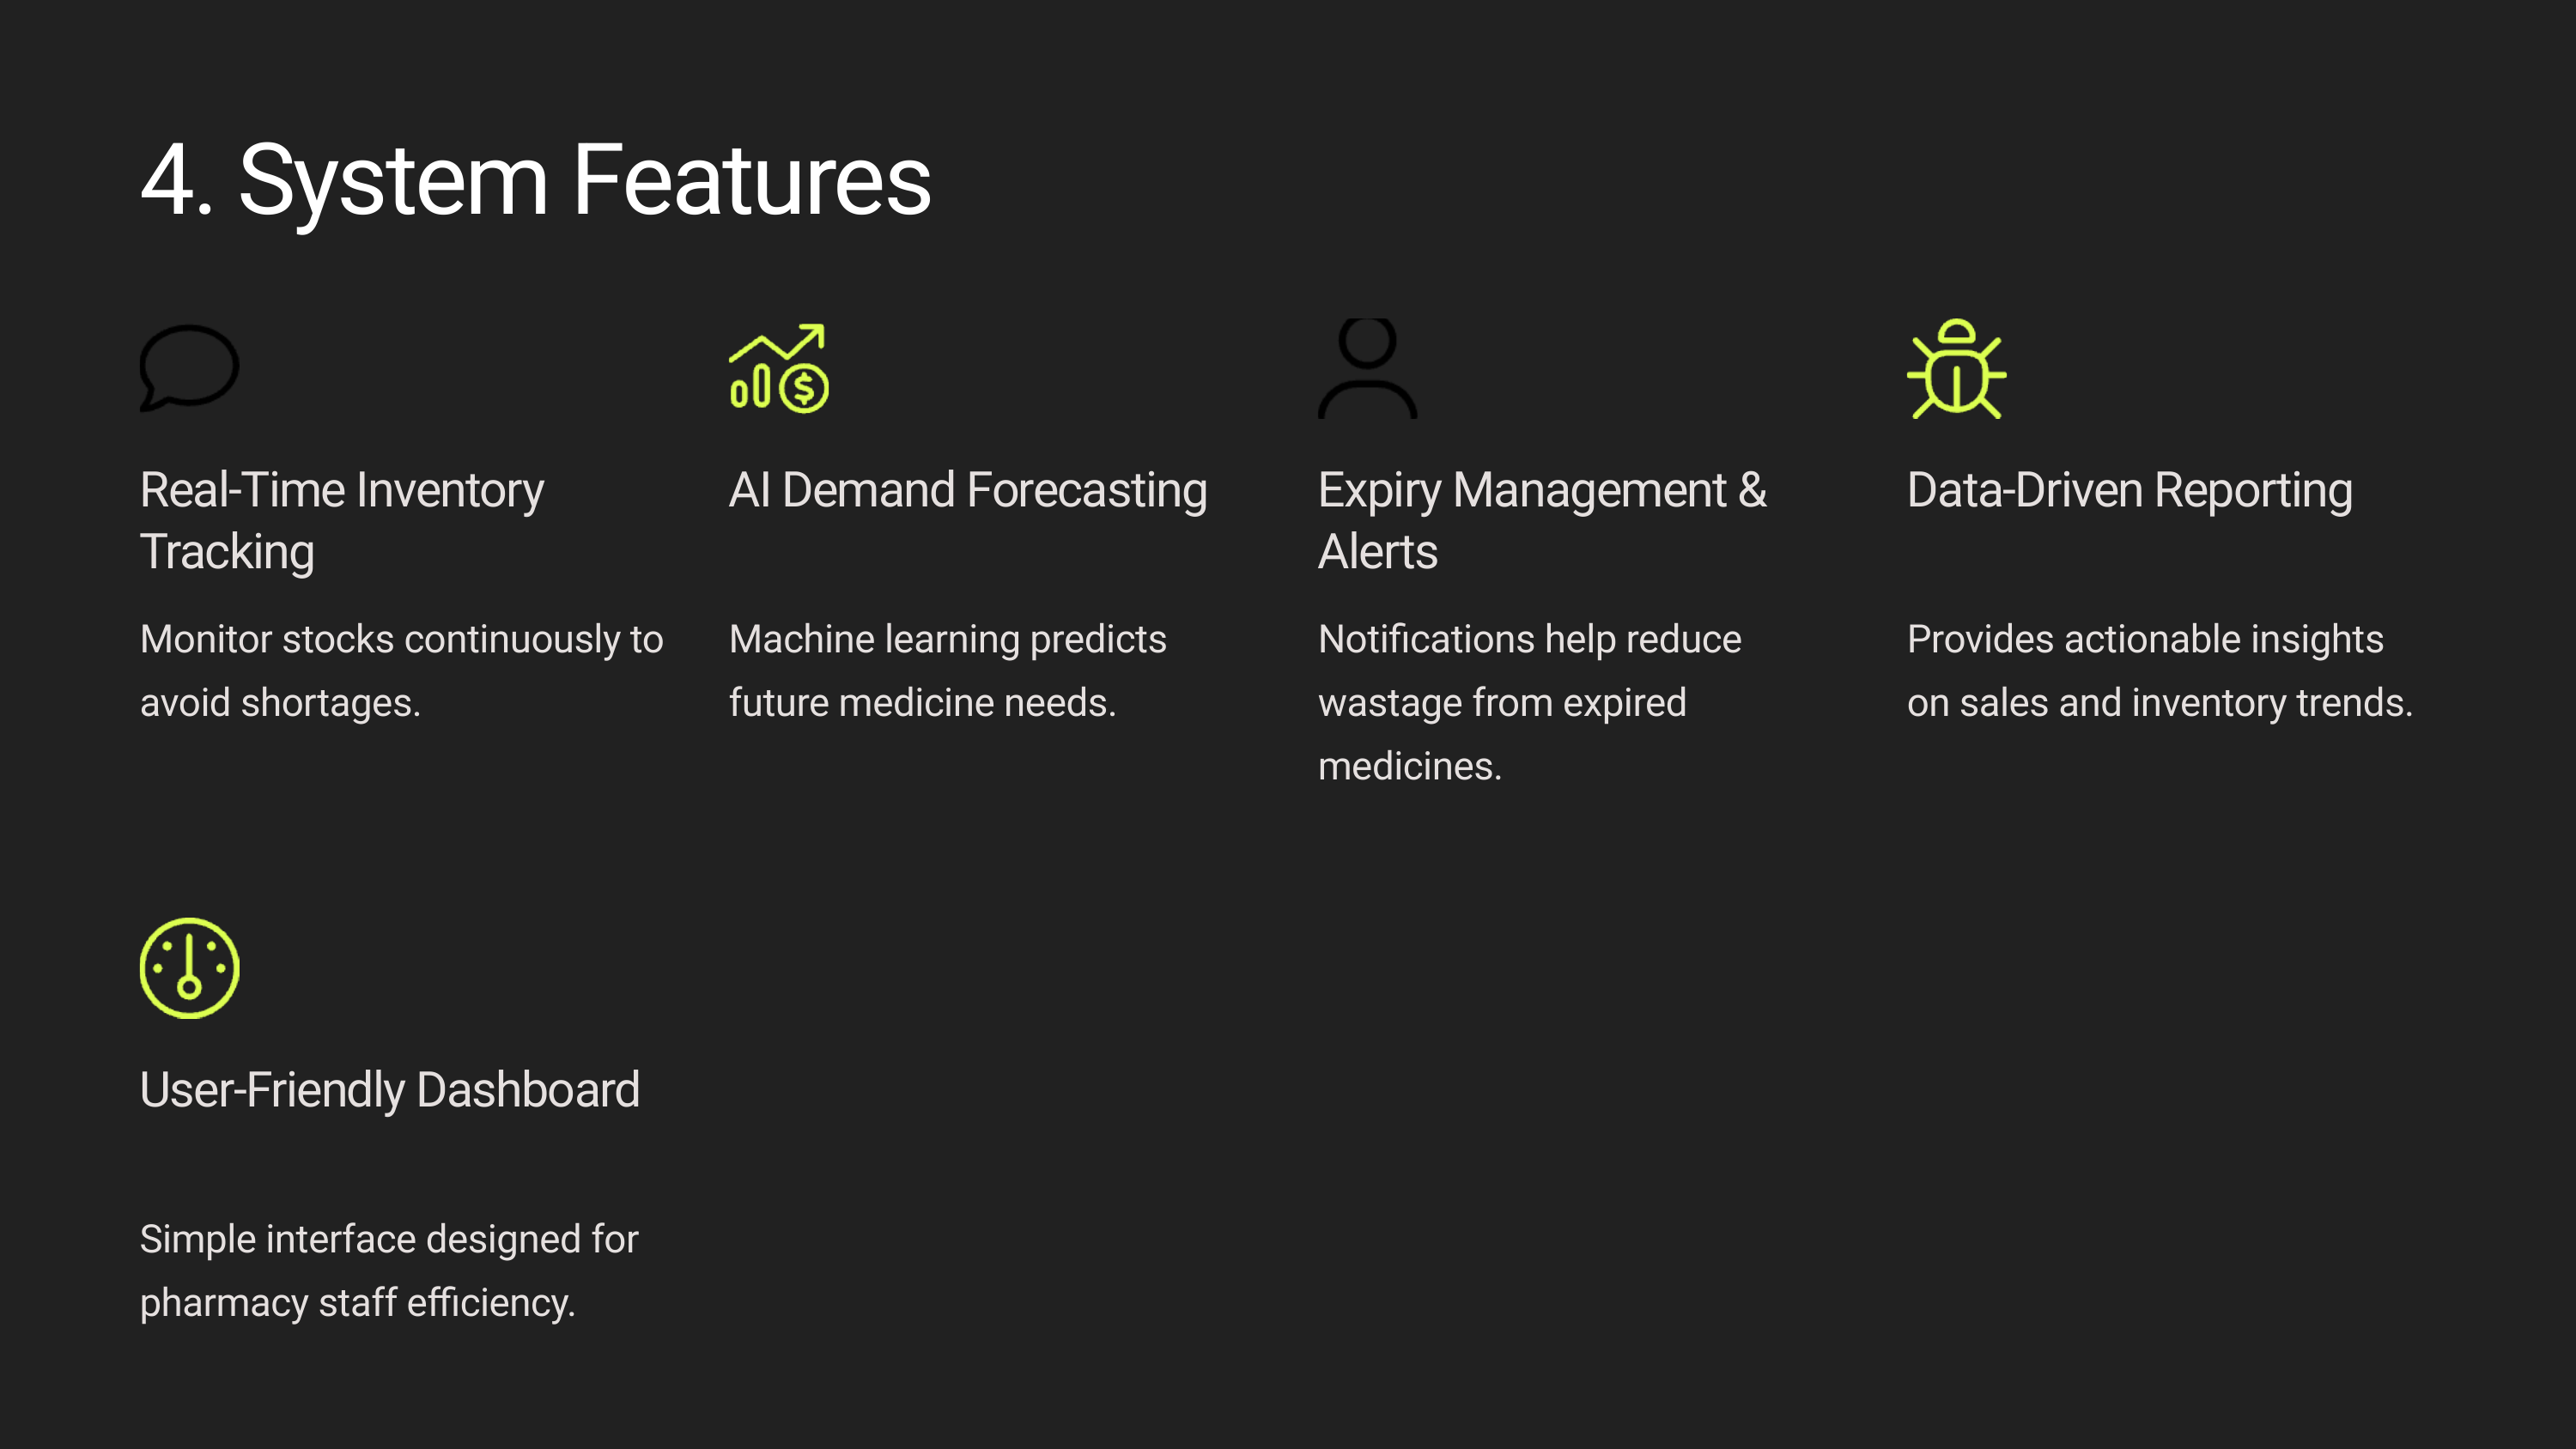

4. System Features

Real-Time Inventory Tracking

AI Demand Forecasting

Expiry Management & Alerts

Data-Driven Reporting

Monitor stocks continuously to avoid shortages.

Machine learning predicts future medicine needs.

Notifications help reduce wastage from expired medicines.

Provides actionable insights on sales and inventory trends.

User-Friendly Dashboard

Simple interface designed for pharmacy staff efficiency.